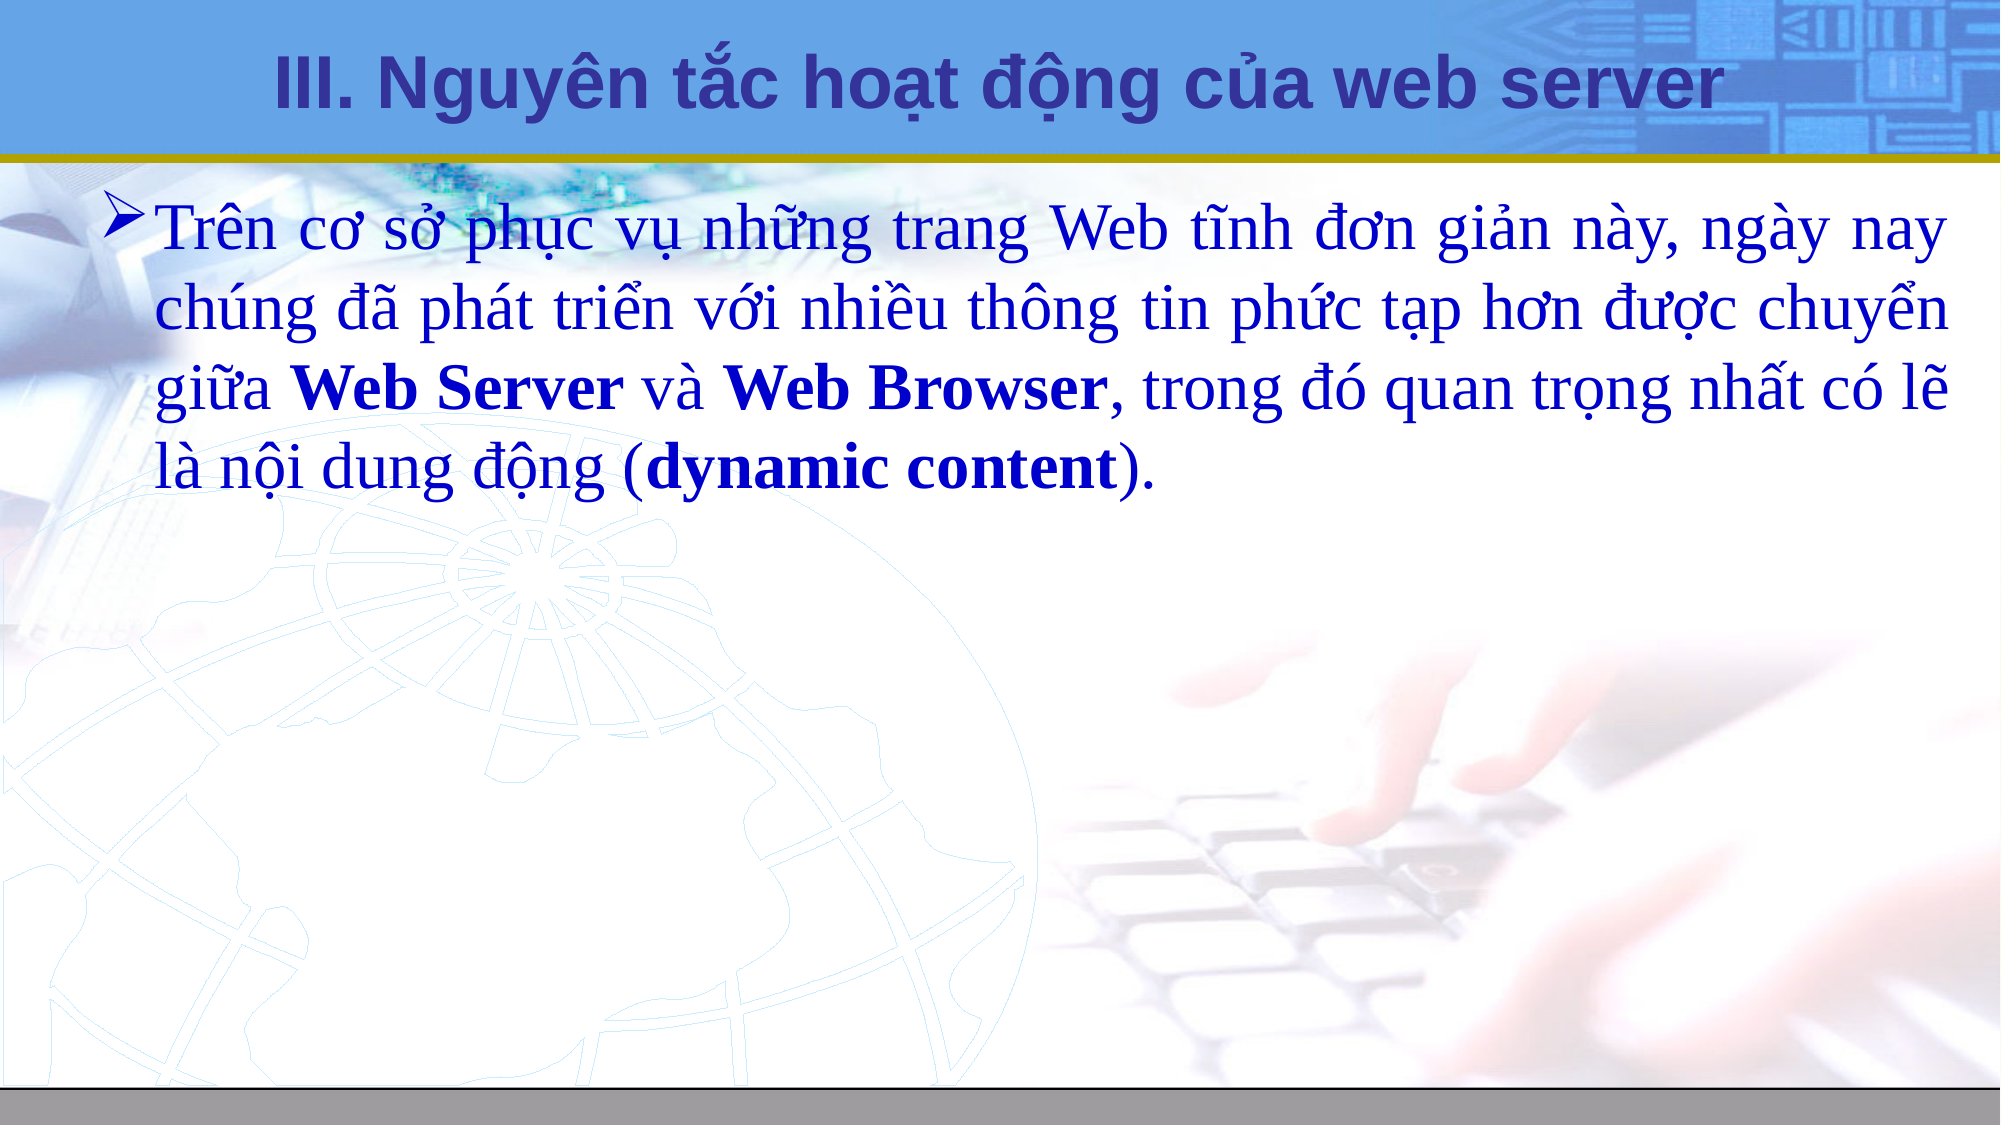

# III. Nguyên tắc hoạt động của web server
Trên cơ sở phục vụ những trang Web tĩnh đơn giản này, ngày nay chúng đã phát triển với nhiều thông tin phức tạp hơn được chuyển giữa Web Server và Web Browser, trong đó quan trọng nhất có lẽ là nội dung động (dynamic content).